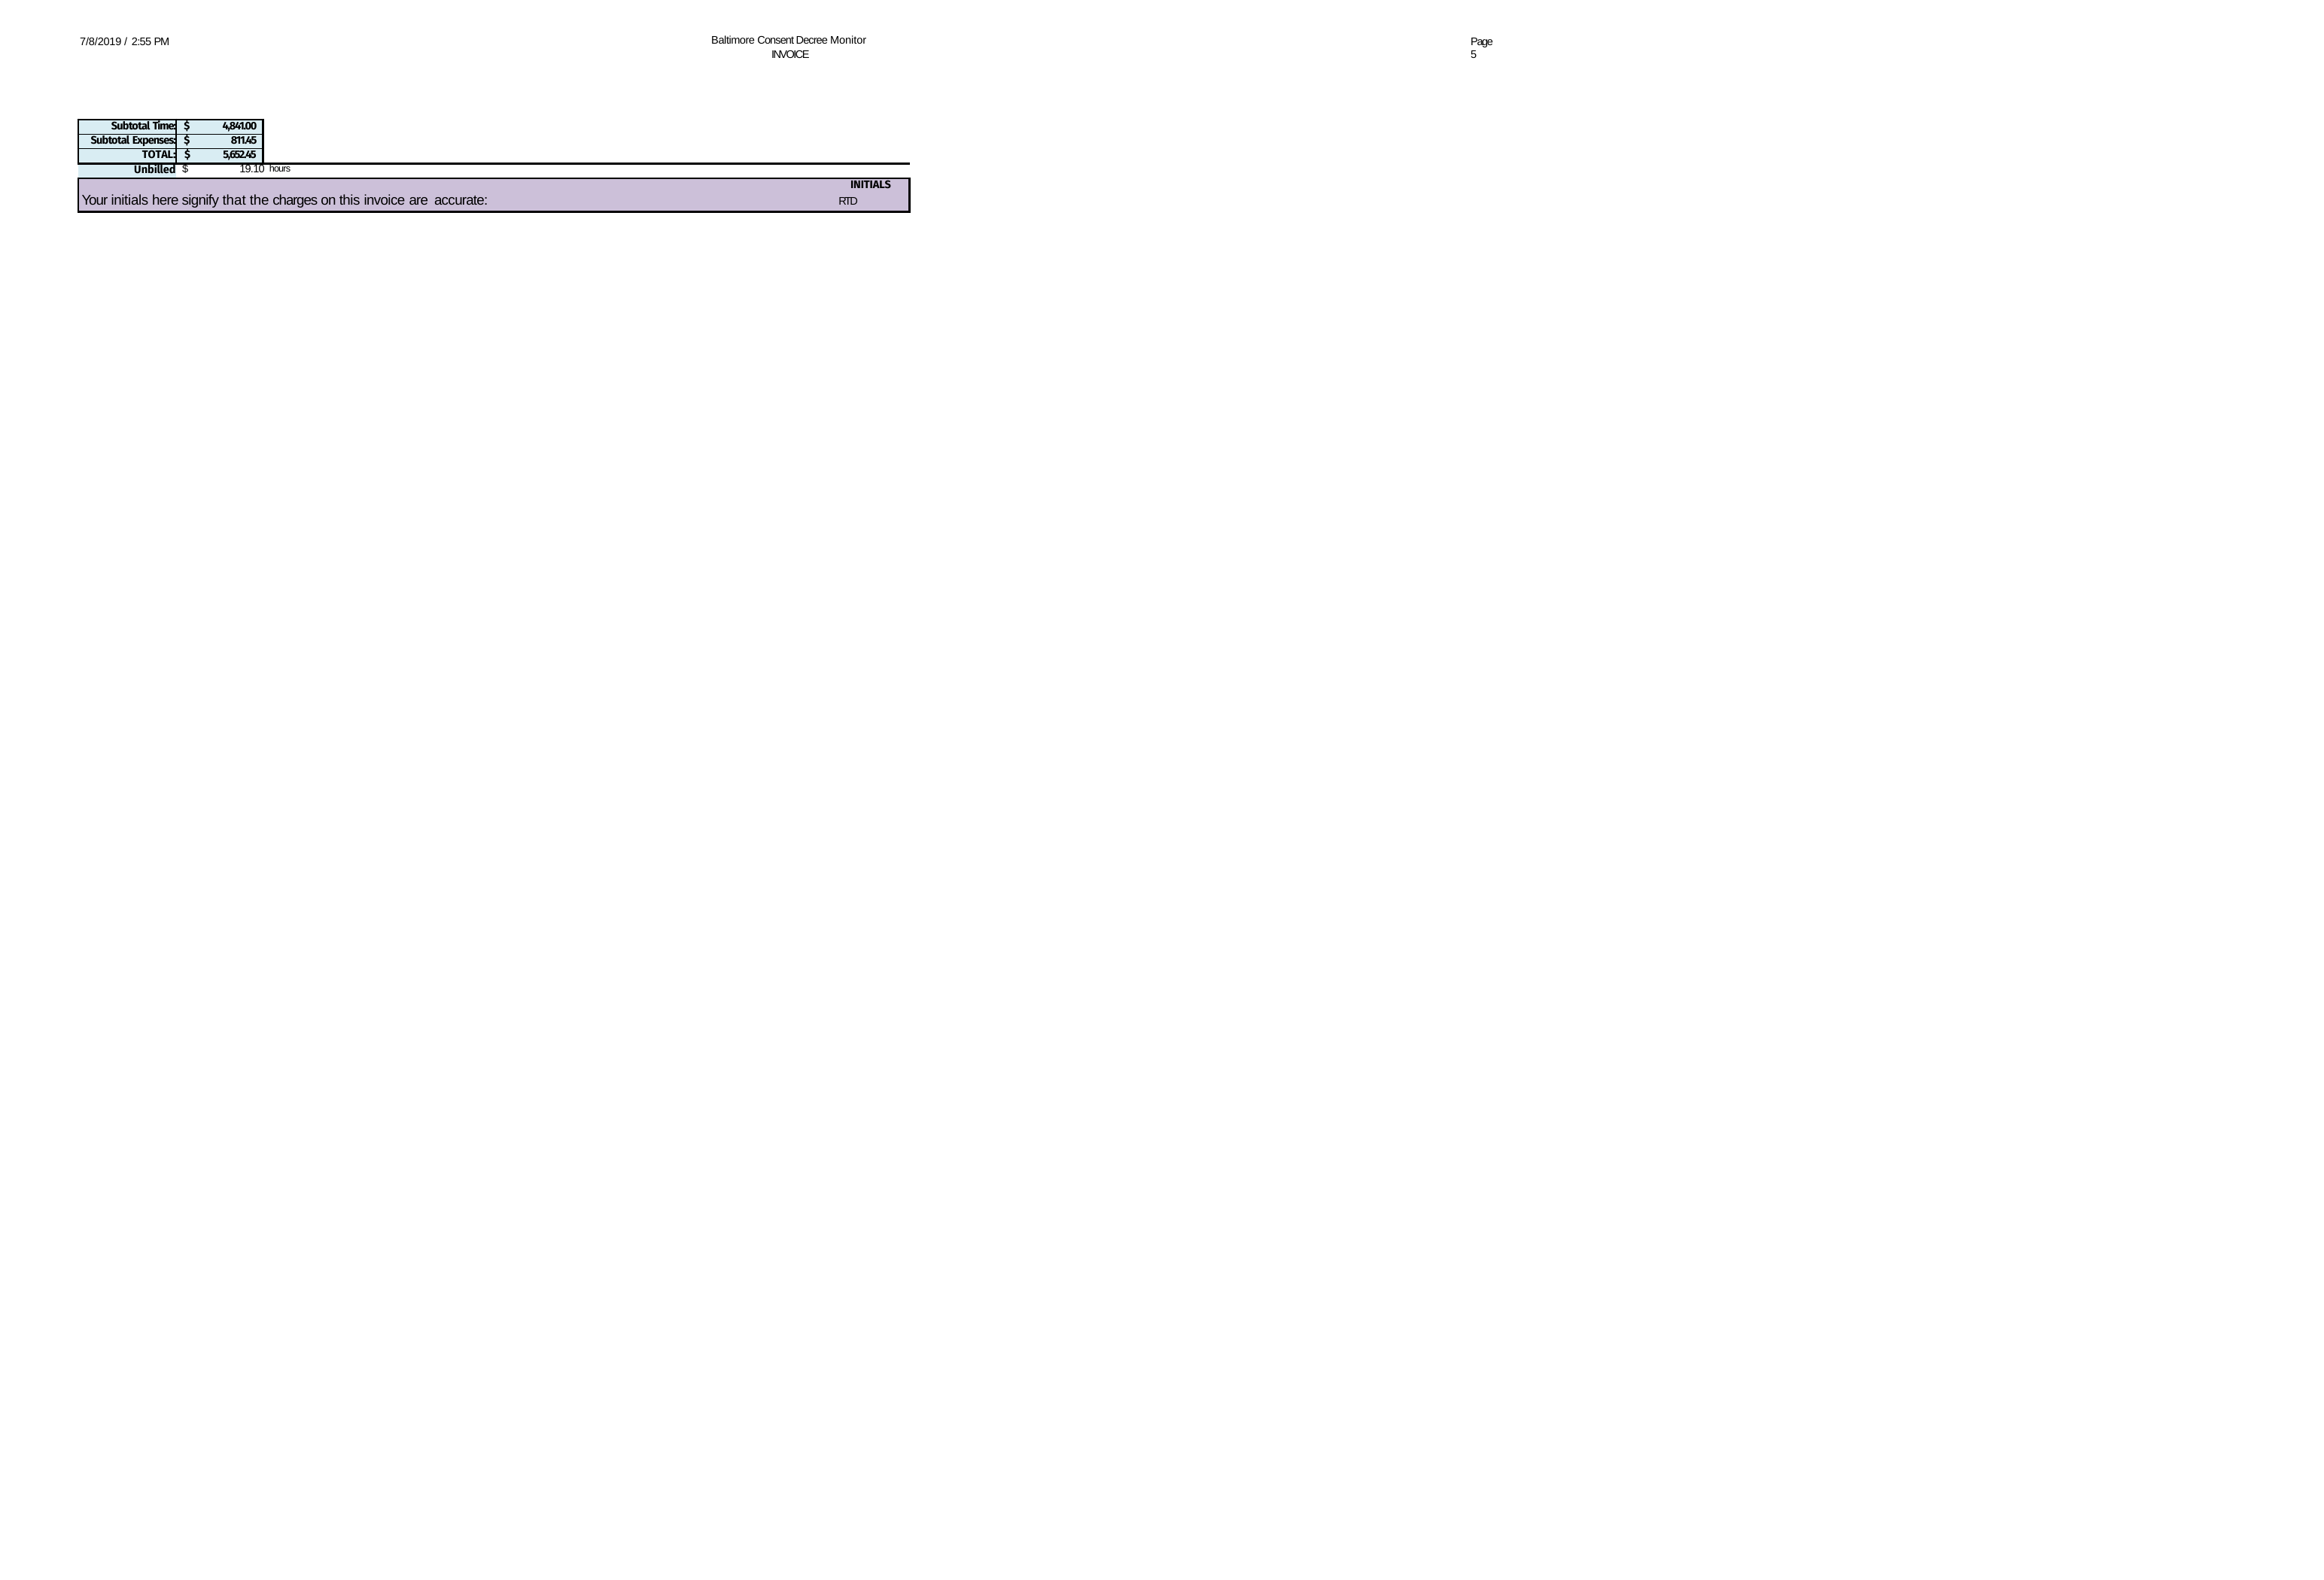

Baltimore Consent Decree Monitor  INVOICE
7/8/2019 / 2:55 PM
Page 5
| Subtotal Time: | $ 4,841.00 |  |
| --- | --- | --- |
| Subtotal Expenses: | $ 811.45 |  |
| TOTAL: | $ 5,652.45 |  |
| Unbilled | $ 19.10 hours |  |
| INITIALS Your initials here signify that the charges on this invoice are accurate: RTD |  |  |